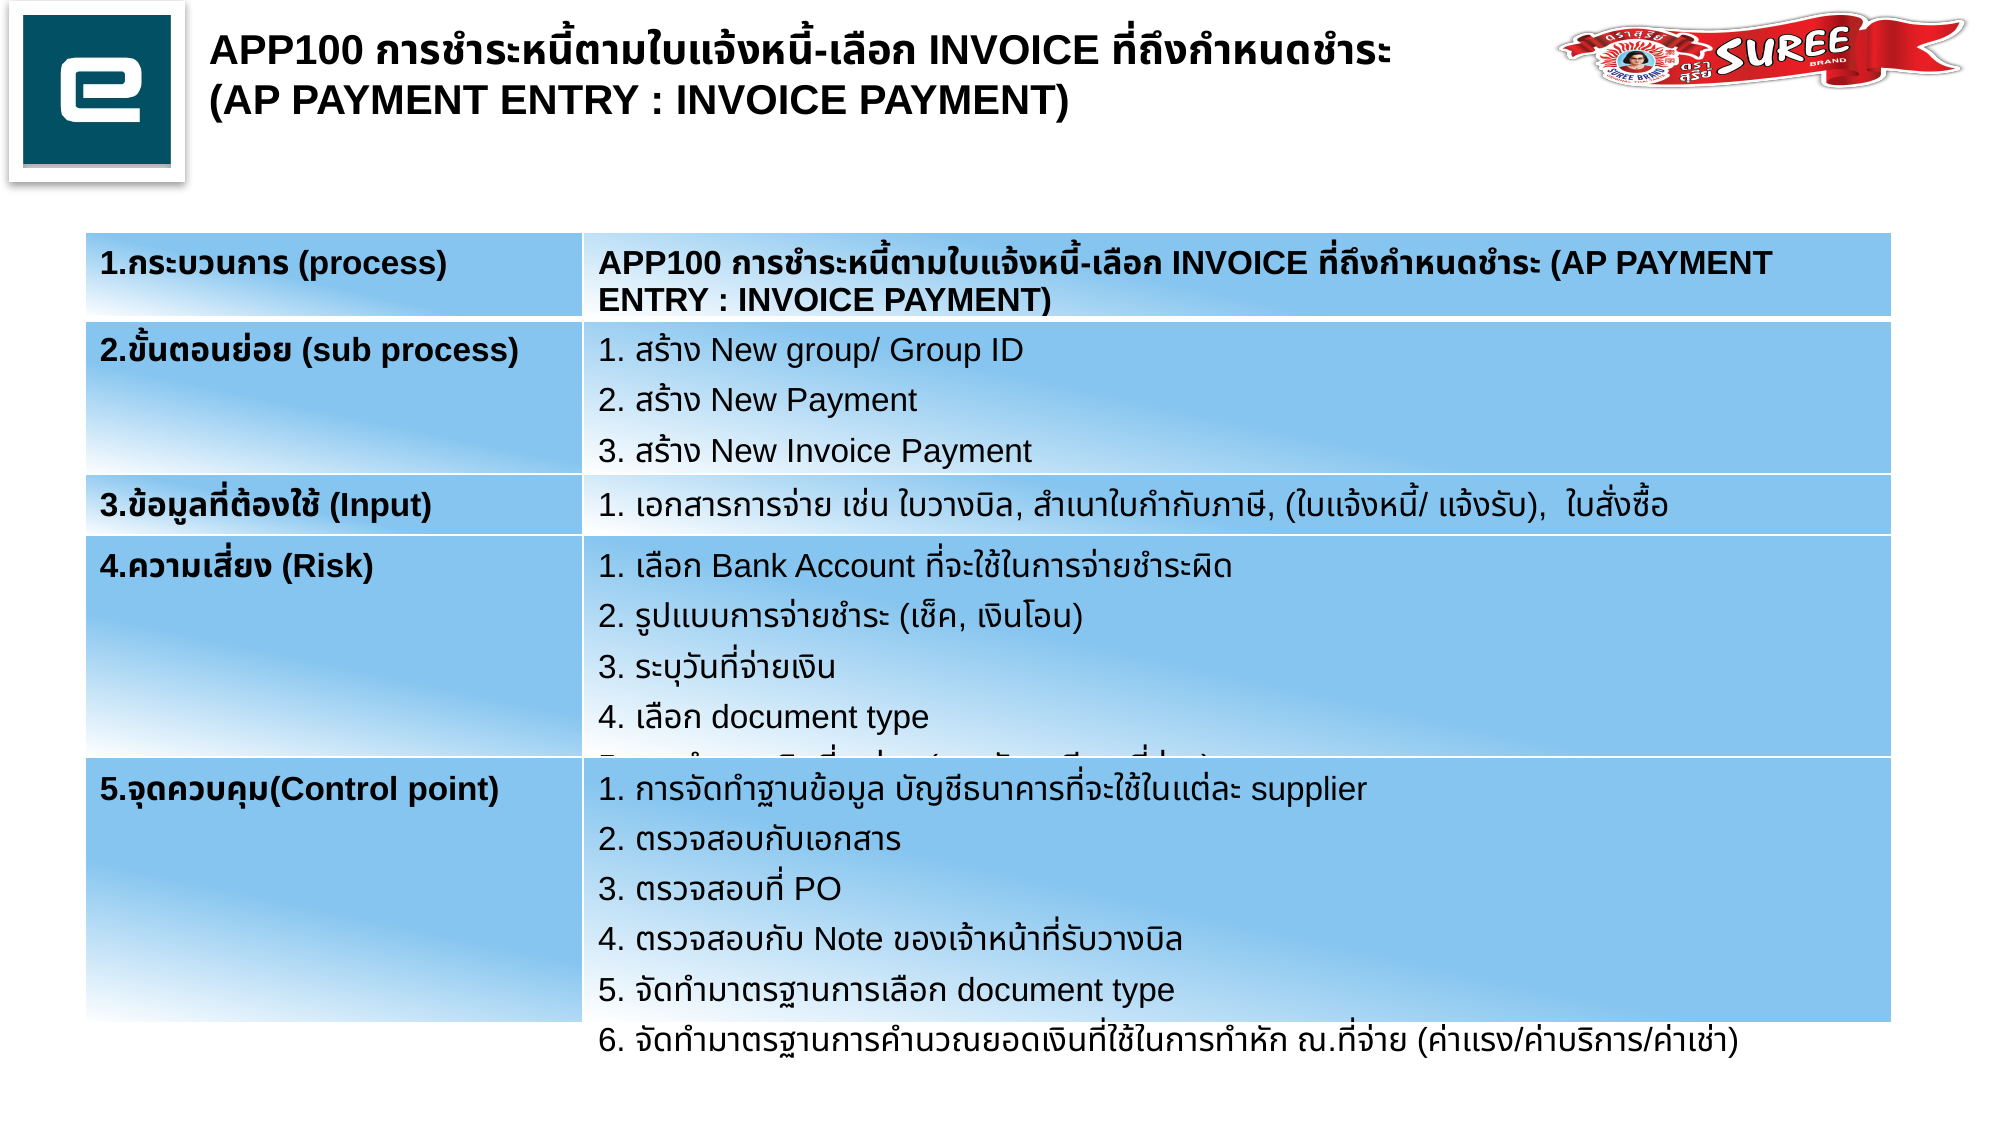

| 1.กระบวนการ (process) | APP100 การชำระหนี้ตามใบแจ้งหนี้-เลือก INVOICE ที่ถึงกำหนดชำระ (AP PAYMENT ENTRY : INVOICE PAYMENT) |
| --- | --- |
| 2.ขั้นตอนย่อย (sub process) | 1. สร้าง New group/ Group ID 2. สร้าง New Payment 3. สร้าง New Invoice Payment |
| 3.ข้อมูลที่ต้องใช้ (Input) | 1. เอกสารการจ่าย เช่น ใบวางบิล, สำเนาใบกำกับภาษี, (ใบแจ้งหนี้/ แจ้งรับ), ใบสั่งซื้อ |
| 4.ความเสี่ยง (Risk) | 1. เลือก Bank Account ที่จะใช้ในการจ่ายชำระผิด 2. รูปแบบการจ่ายชำระ (เช็ค, เงินโอน) 3. ระบุวันที่จ่ายเงิน 4. เลือก document type 5. ระบุจำนวนเงินที่จะจ่าย (การหักภาษี ณ ที่จ่าย) |
| 5.จุดควบคุม(Control point) | 1. การจัดทำฐานข้อมูล บัญชีธนาคารที่จะใช้ในแต่ละ supplier 2. ตรวจสอบกับเอกสาร 3. ตรวจสอบที่ PO 4. ตรวจสอบกับ Note ของเจ้าหน้าที่รับวางบิล 5. จัดทำมาตรฐานการเลือก document type 6. จัดทำมาตรฐานการคำนวณยอดเงินที่ใช้ในการทำหัก ณ.ที่จ่าย (ค่าแรง/ค่าบริการ/ค่าเช่า) |